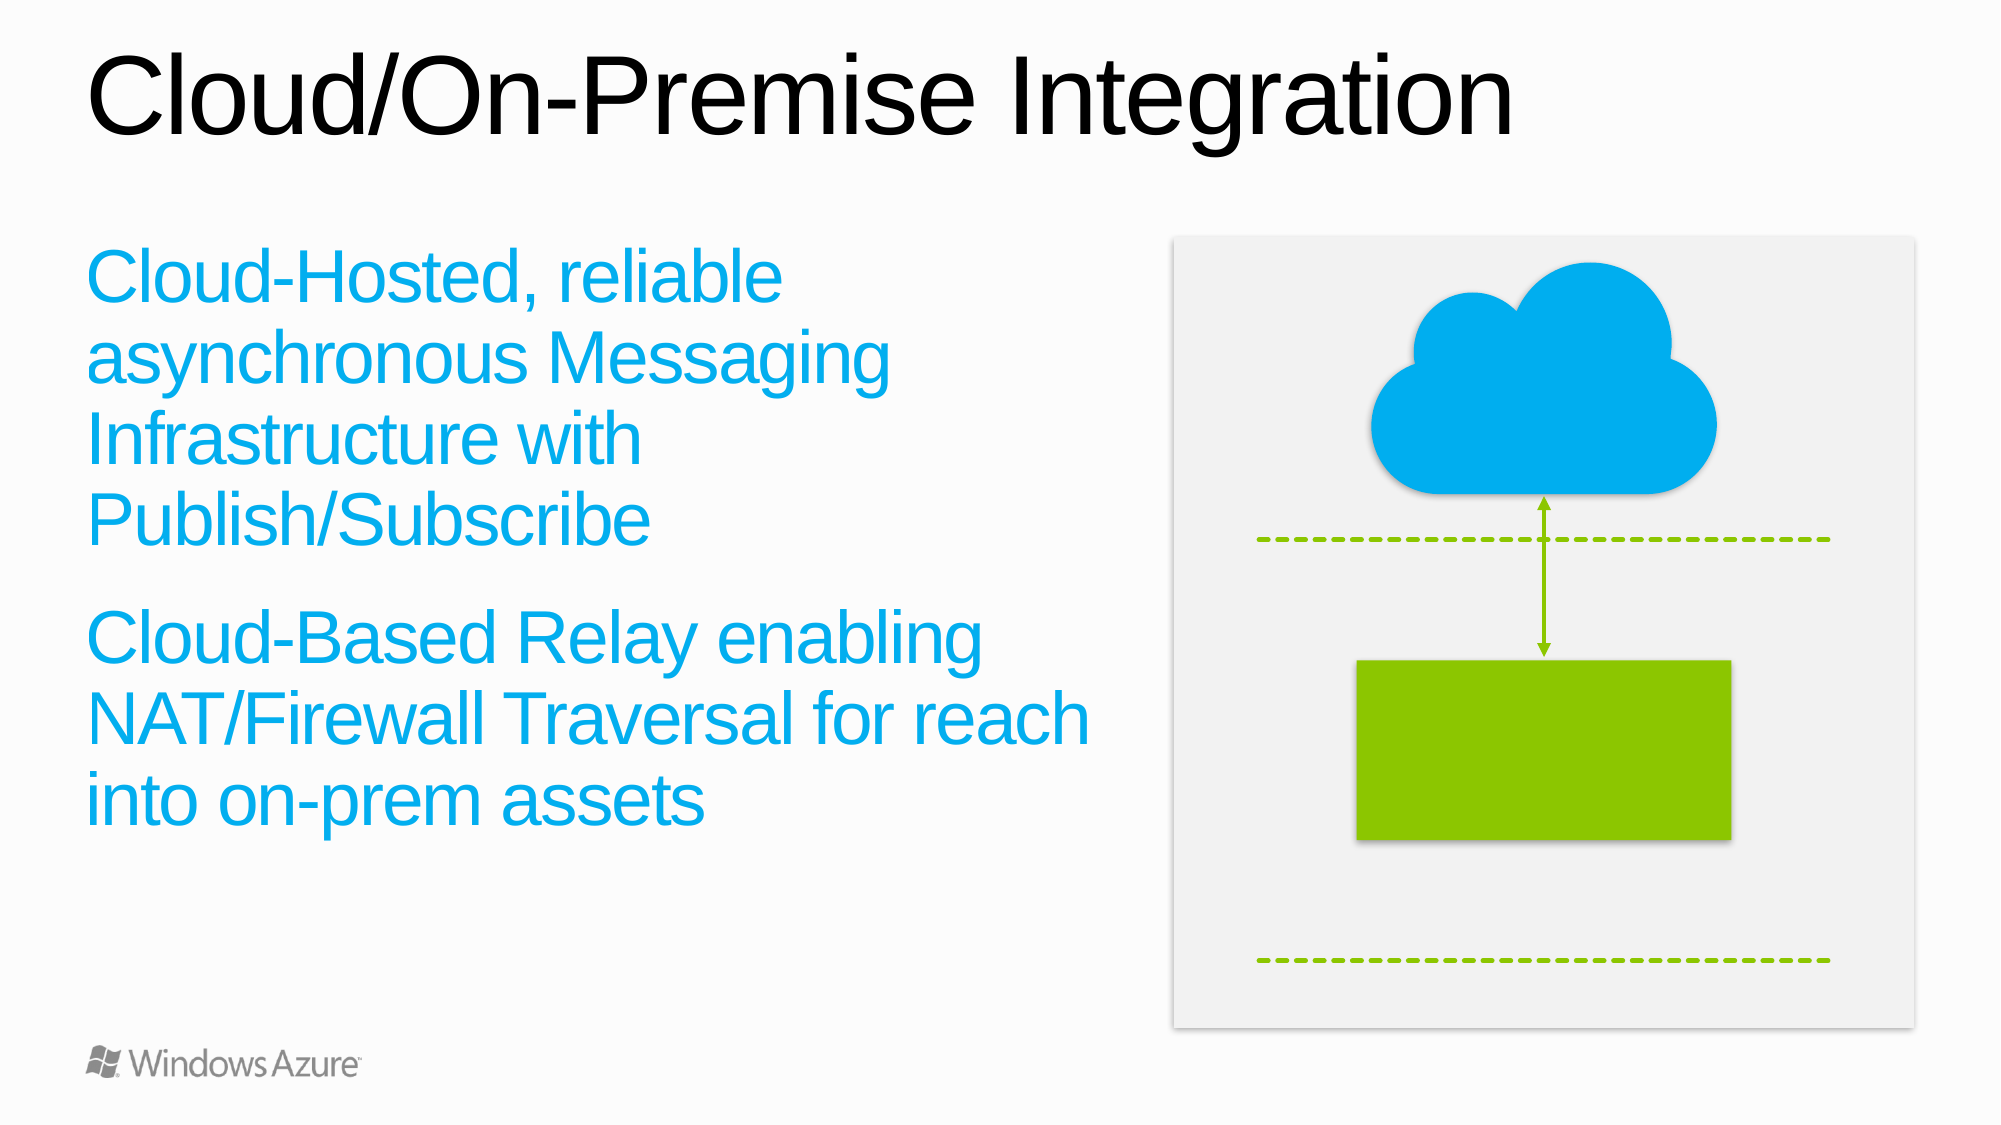

# Cloud/On-Premise Integration

Cloud-Hosted, reliable asynchronous Messaging Infrastructure with Publish/Subscribe
Cloud-Based Relay enabling NAT/Firewall Traversal for reach
into on-prem assets
Cloud App
On-Prem assets